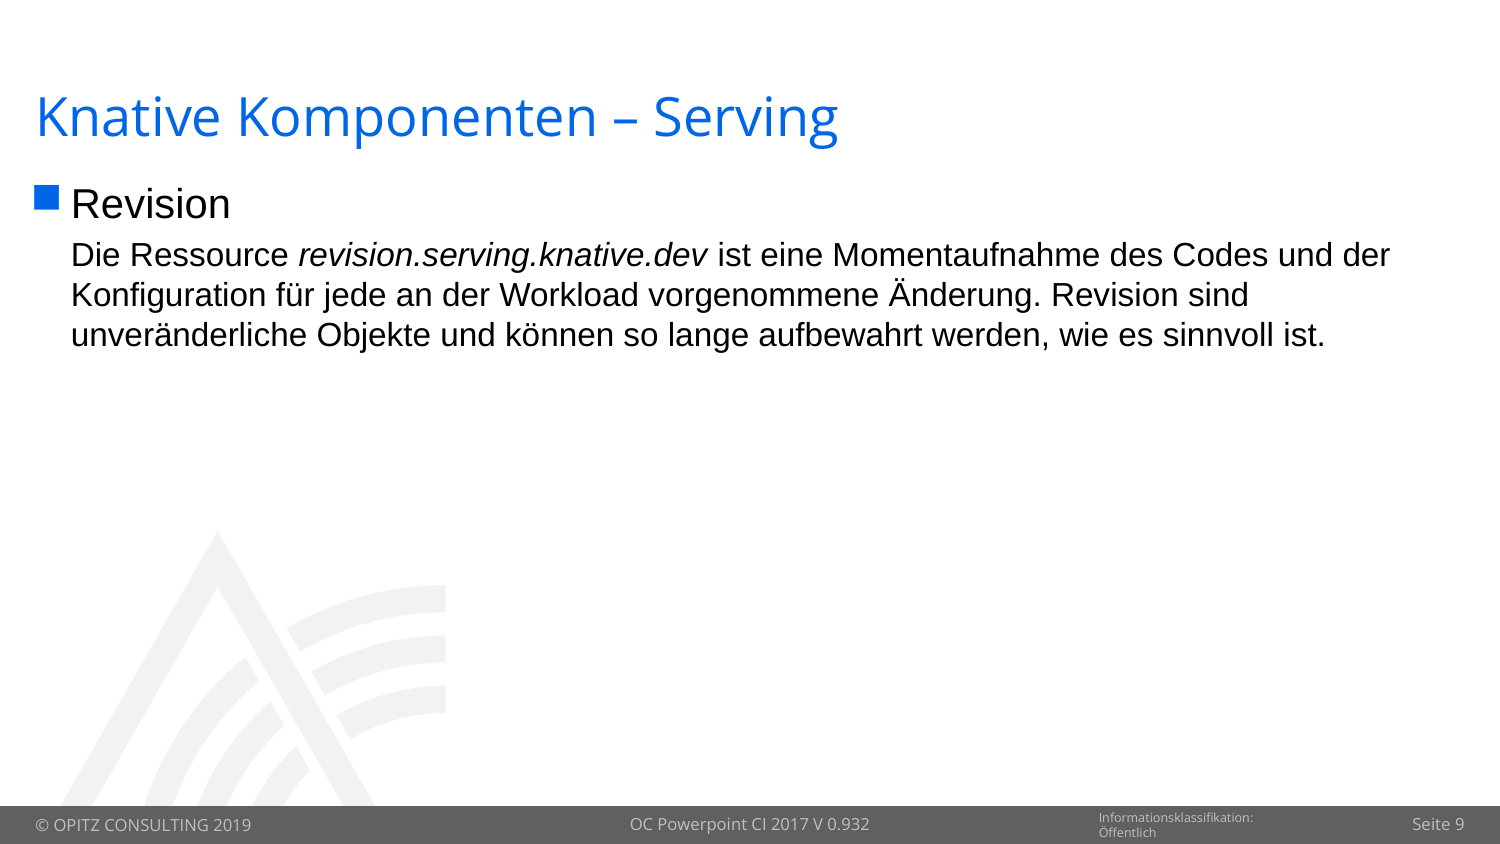

# Knative Komponenten – Serving
Revision
Die Ressource revision.serving.knative.dev ist eine Momentaufnahme des Codes und der Konfiguration für jede an der Workload vorgenommene Änderung. Revision sind unveränderliche Objekte und können so lange aufbewahrt werden, wie es sinnvoll ist.

OC Powerpoint CI 2017 V 0.932
Seite 9